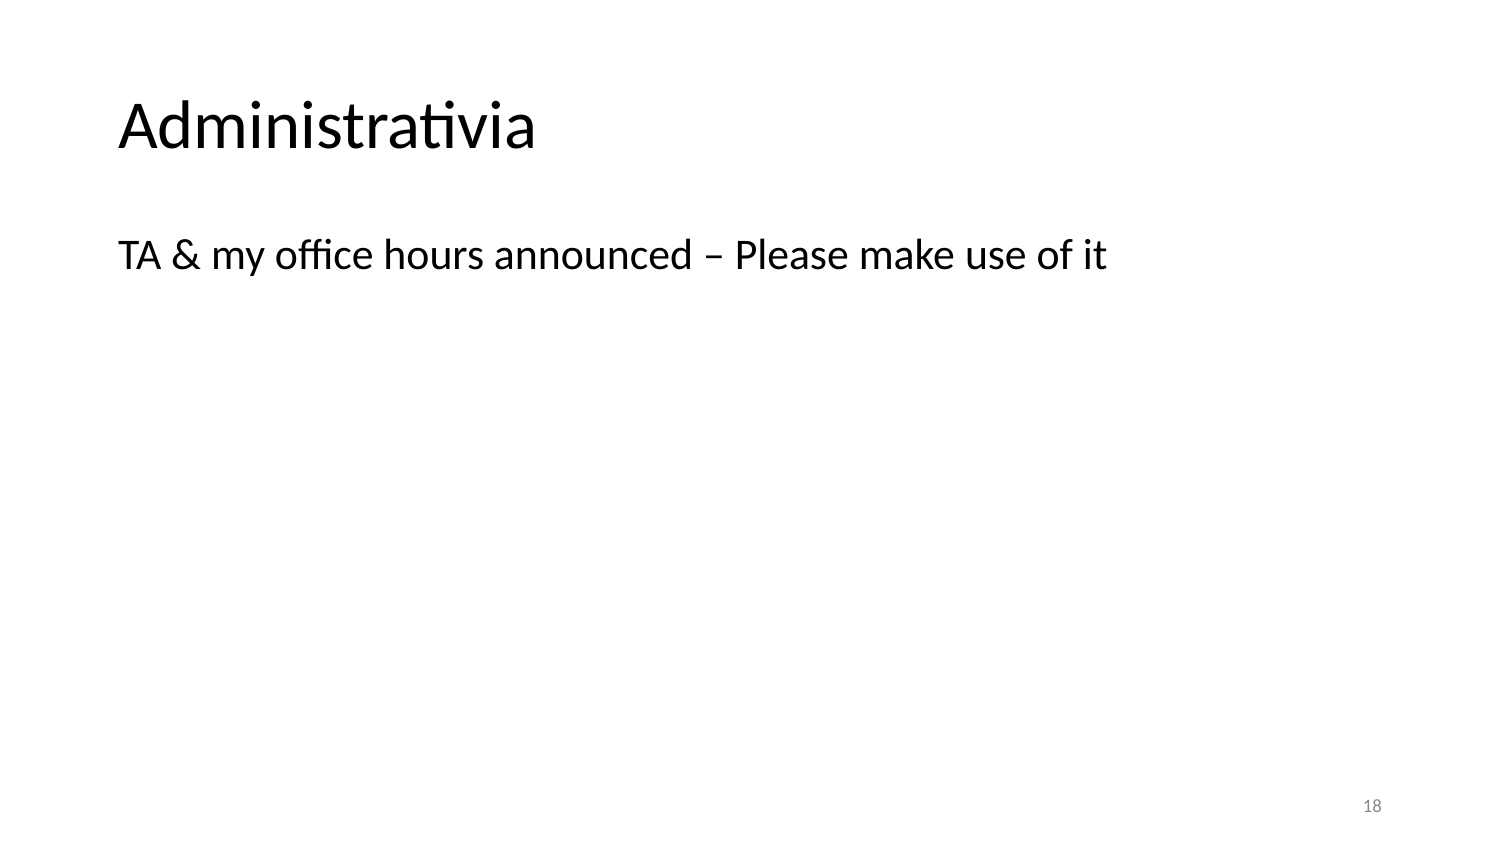

# Administrativia
TA & my office hours announced – Please make use of it

18